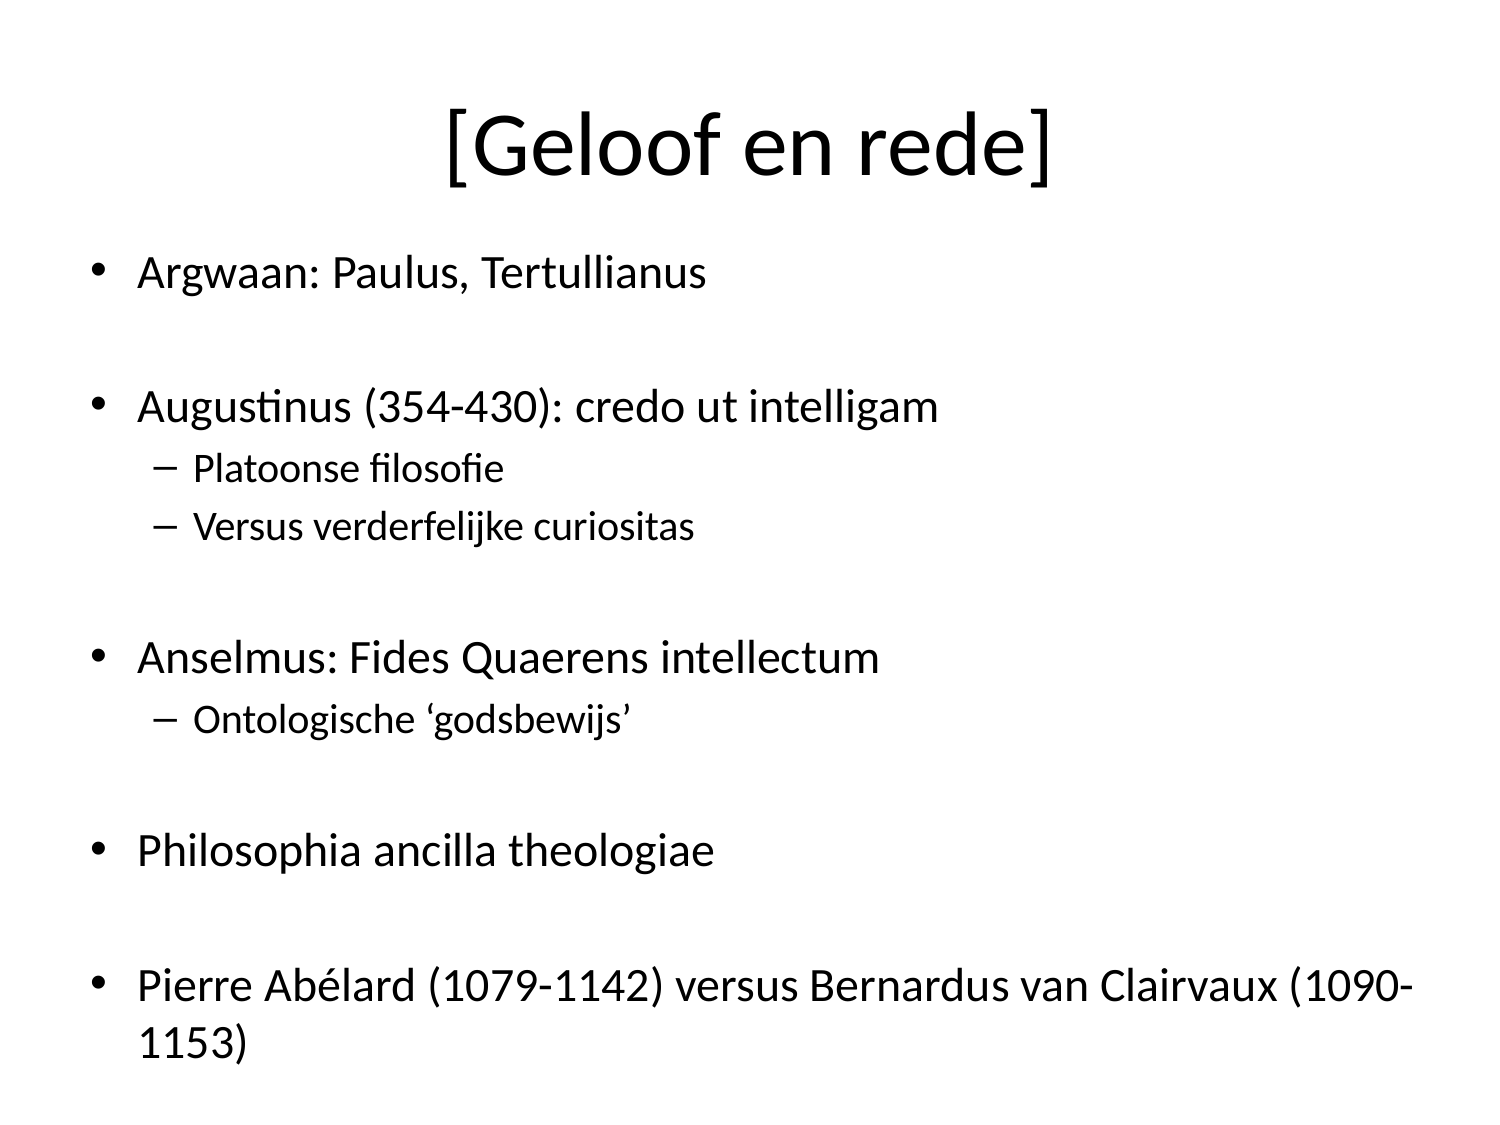

# [Geloof en rede]
Argwaan: Paulus, Tertullianus

Augustinus (354-430): credo ut intelligam
Platoonse filosofie
Versus verderfelijke curiositas

Anselmus: Fides Quaerens intellectum
Ontologische ‘godsbewijs’

Philosophia ancilla theologiae

Pierre Abélard (1079-1142) versus Bernardus van Clairvaux (1090-1153)